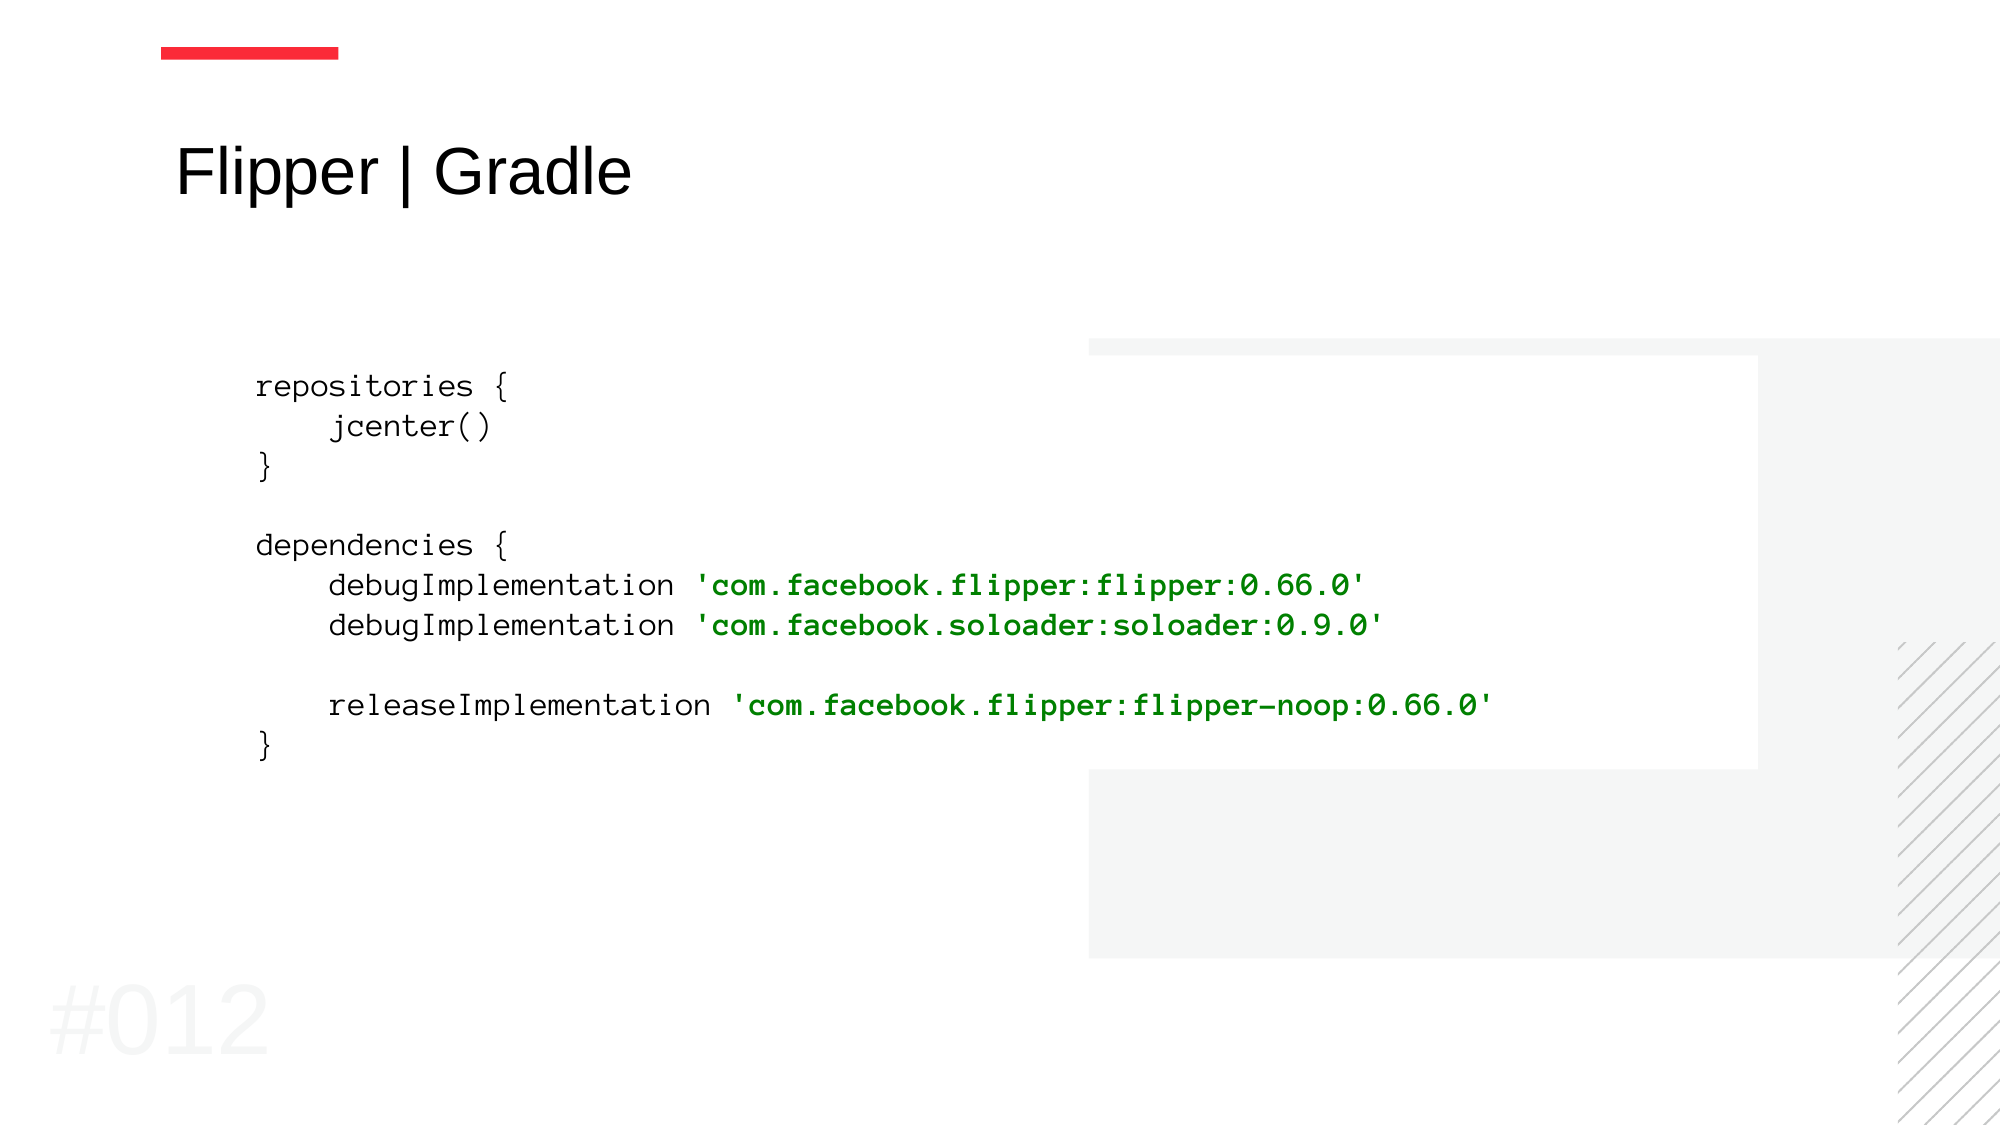

Flipper | Gradle
repositories {
    jcenter()
}
dependencies {
    debugImplementation 'com.facebook.flipper:flipper:0.66.0'
    debugImplementation 'com.facebook.soloader:soloader:0.9.0'
    releaseImplementation 'com.facebook.flipper:flipper-noop:0.66.0'
}
#012